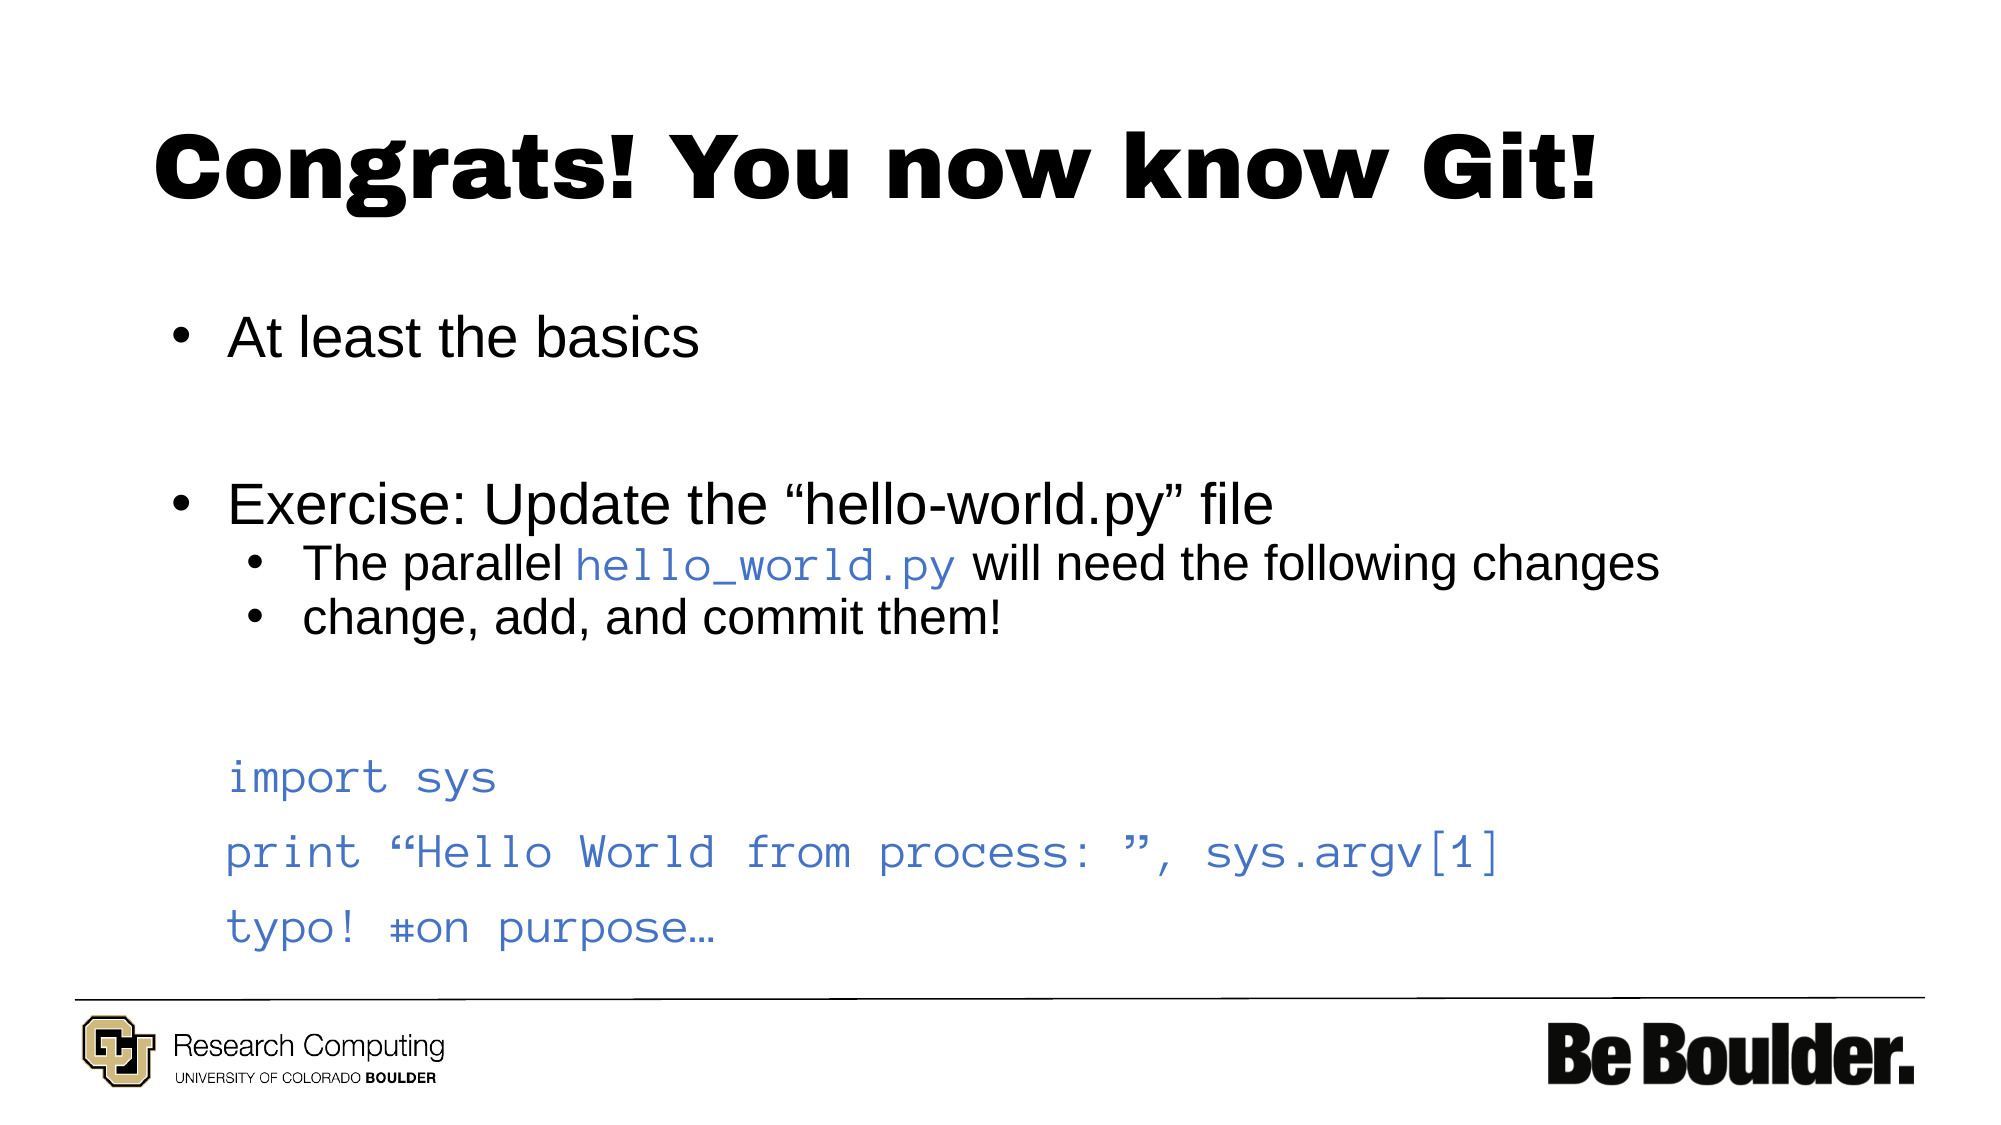

# Congrats! You now know Git!
At least the basics

Exercise: Update the “hello-world.py” file
The parallel hello_world.py will need the following changes
change, add, and commit them!

import sys
print “Hello World from process: ”, sys.argv[1]
typo! #on purpose…